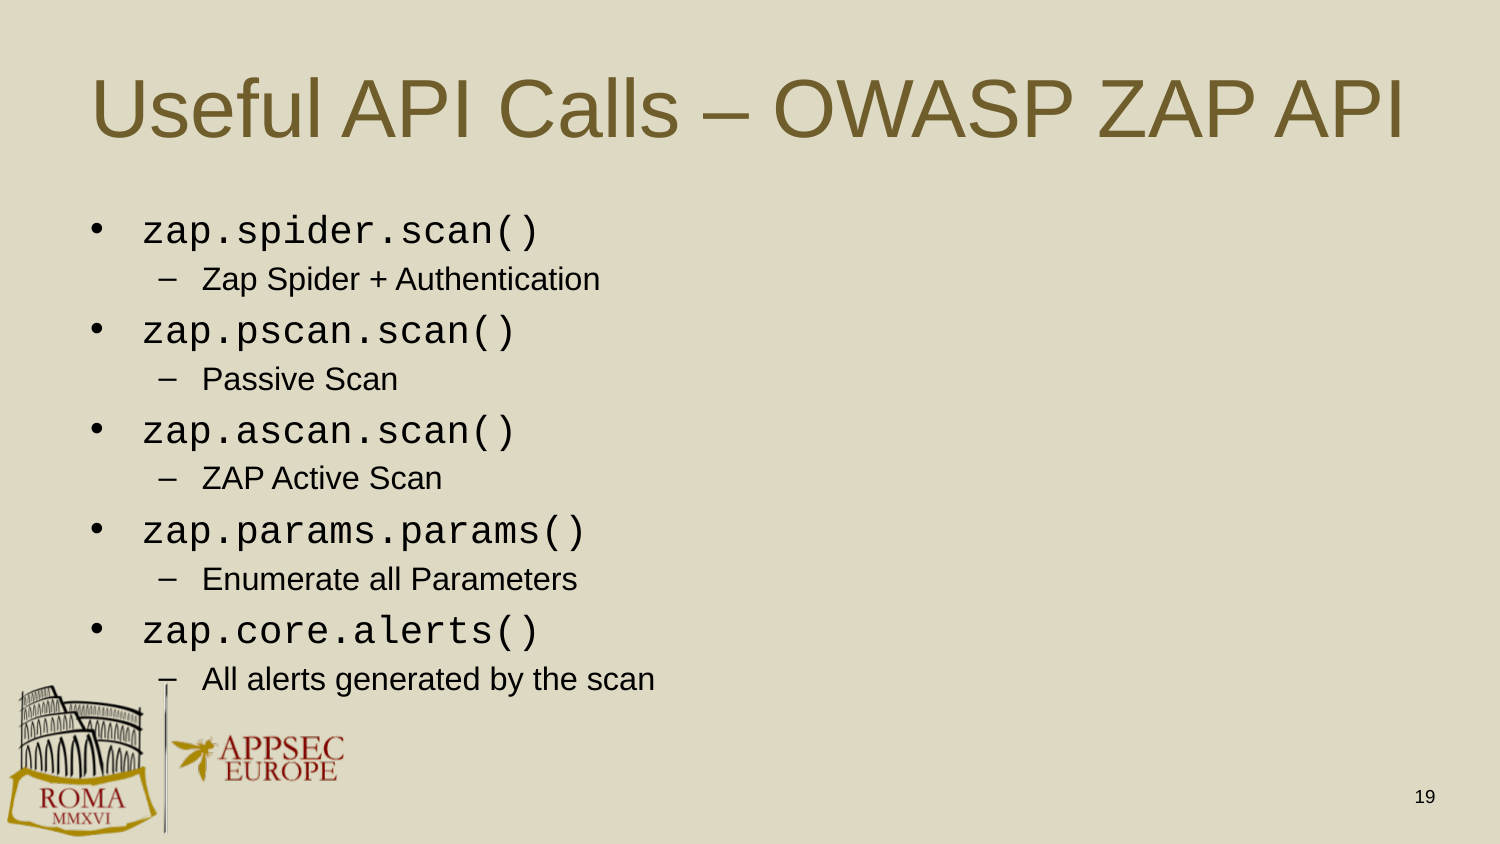

# Useful API Calls – OWASP ZAP API
zap.spider.scan()
Zap Spider + Authentication
zap.pscan.scan()
Passive Scan
zap.ascan.scan()
ZAP Active Scan
zap.params.params()
Enumerate all Parameters
zap.core.alerts()
All alerts generated by the scan

19